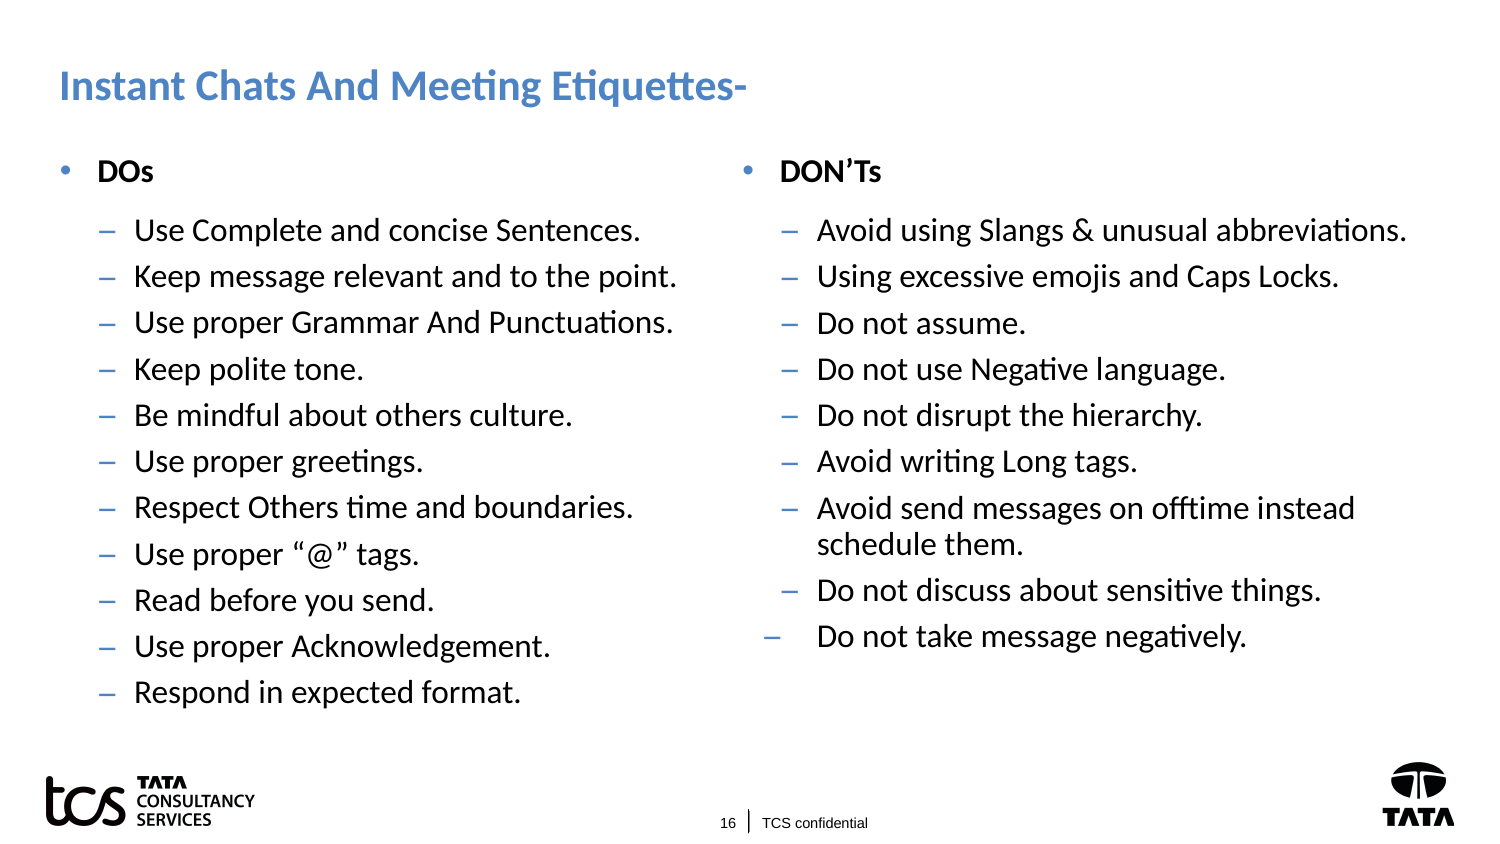

# Instant Chats And Meeting Etiquettes-
DOs
Use Complete and concise Sentences.
Keep message relevant and to the point.
Use proper Grammar And Punctuations.
Keep polite tone.
Be mindful about others culture.
Use proper greetings.
Respect Others time and boundaries.
Use proper “@” tags.
Read before you send.
Use proper Acknowledgement.
Respond in expected format.
DON’Ts
Avoid using Slangs & unusual abbreviations.
Using excessive emojis and Caps Locks.
Do not assume.
Do not use Negative language.
Do not disrupt the hierarchy.
Avoid writing Long tags.
Avoid send messages on offtime instead schedule them.
Do not discuss about sensitive things.
Do not take message negatively.

16

TCS confidential